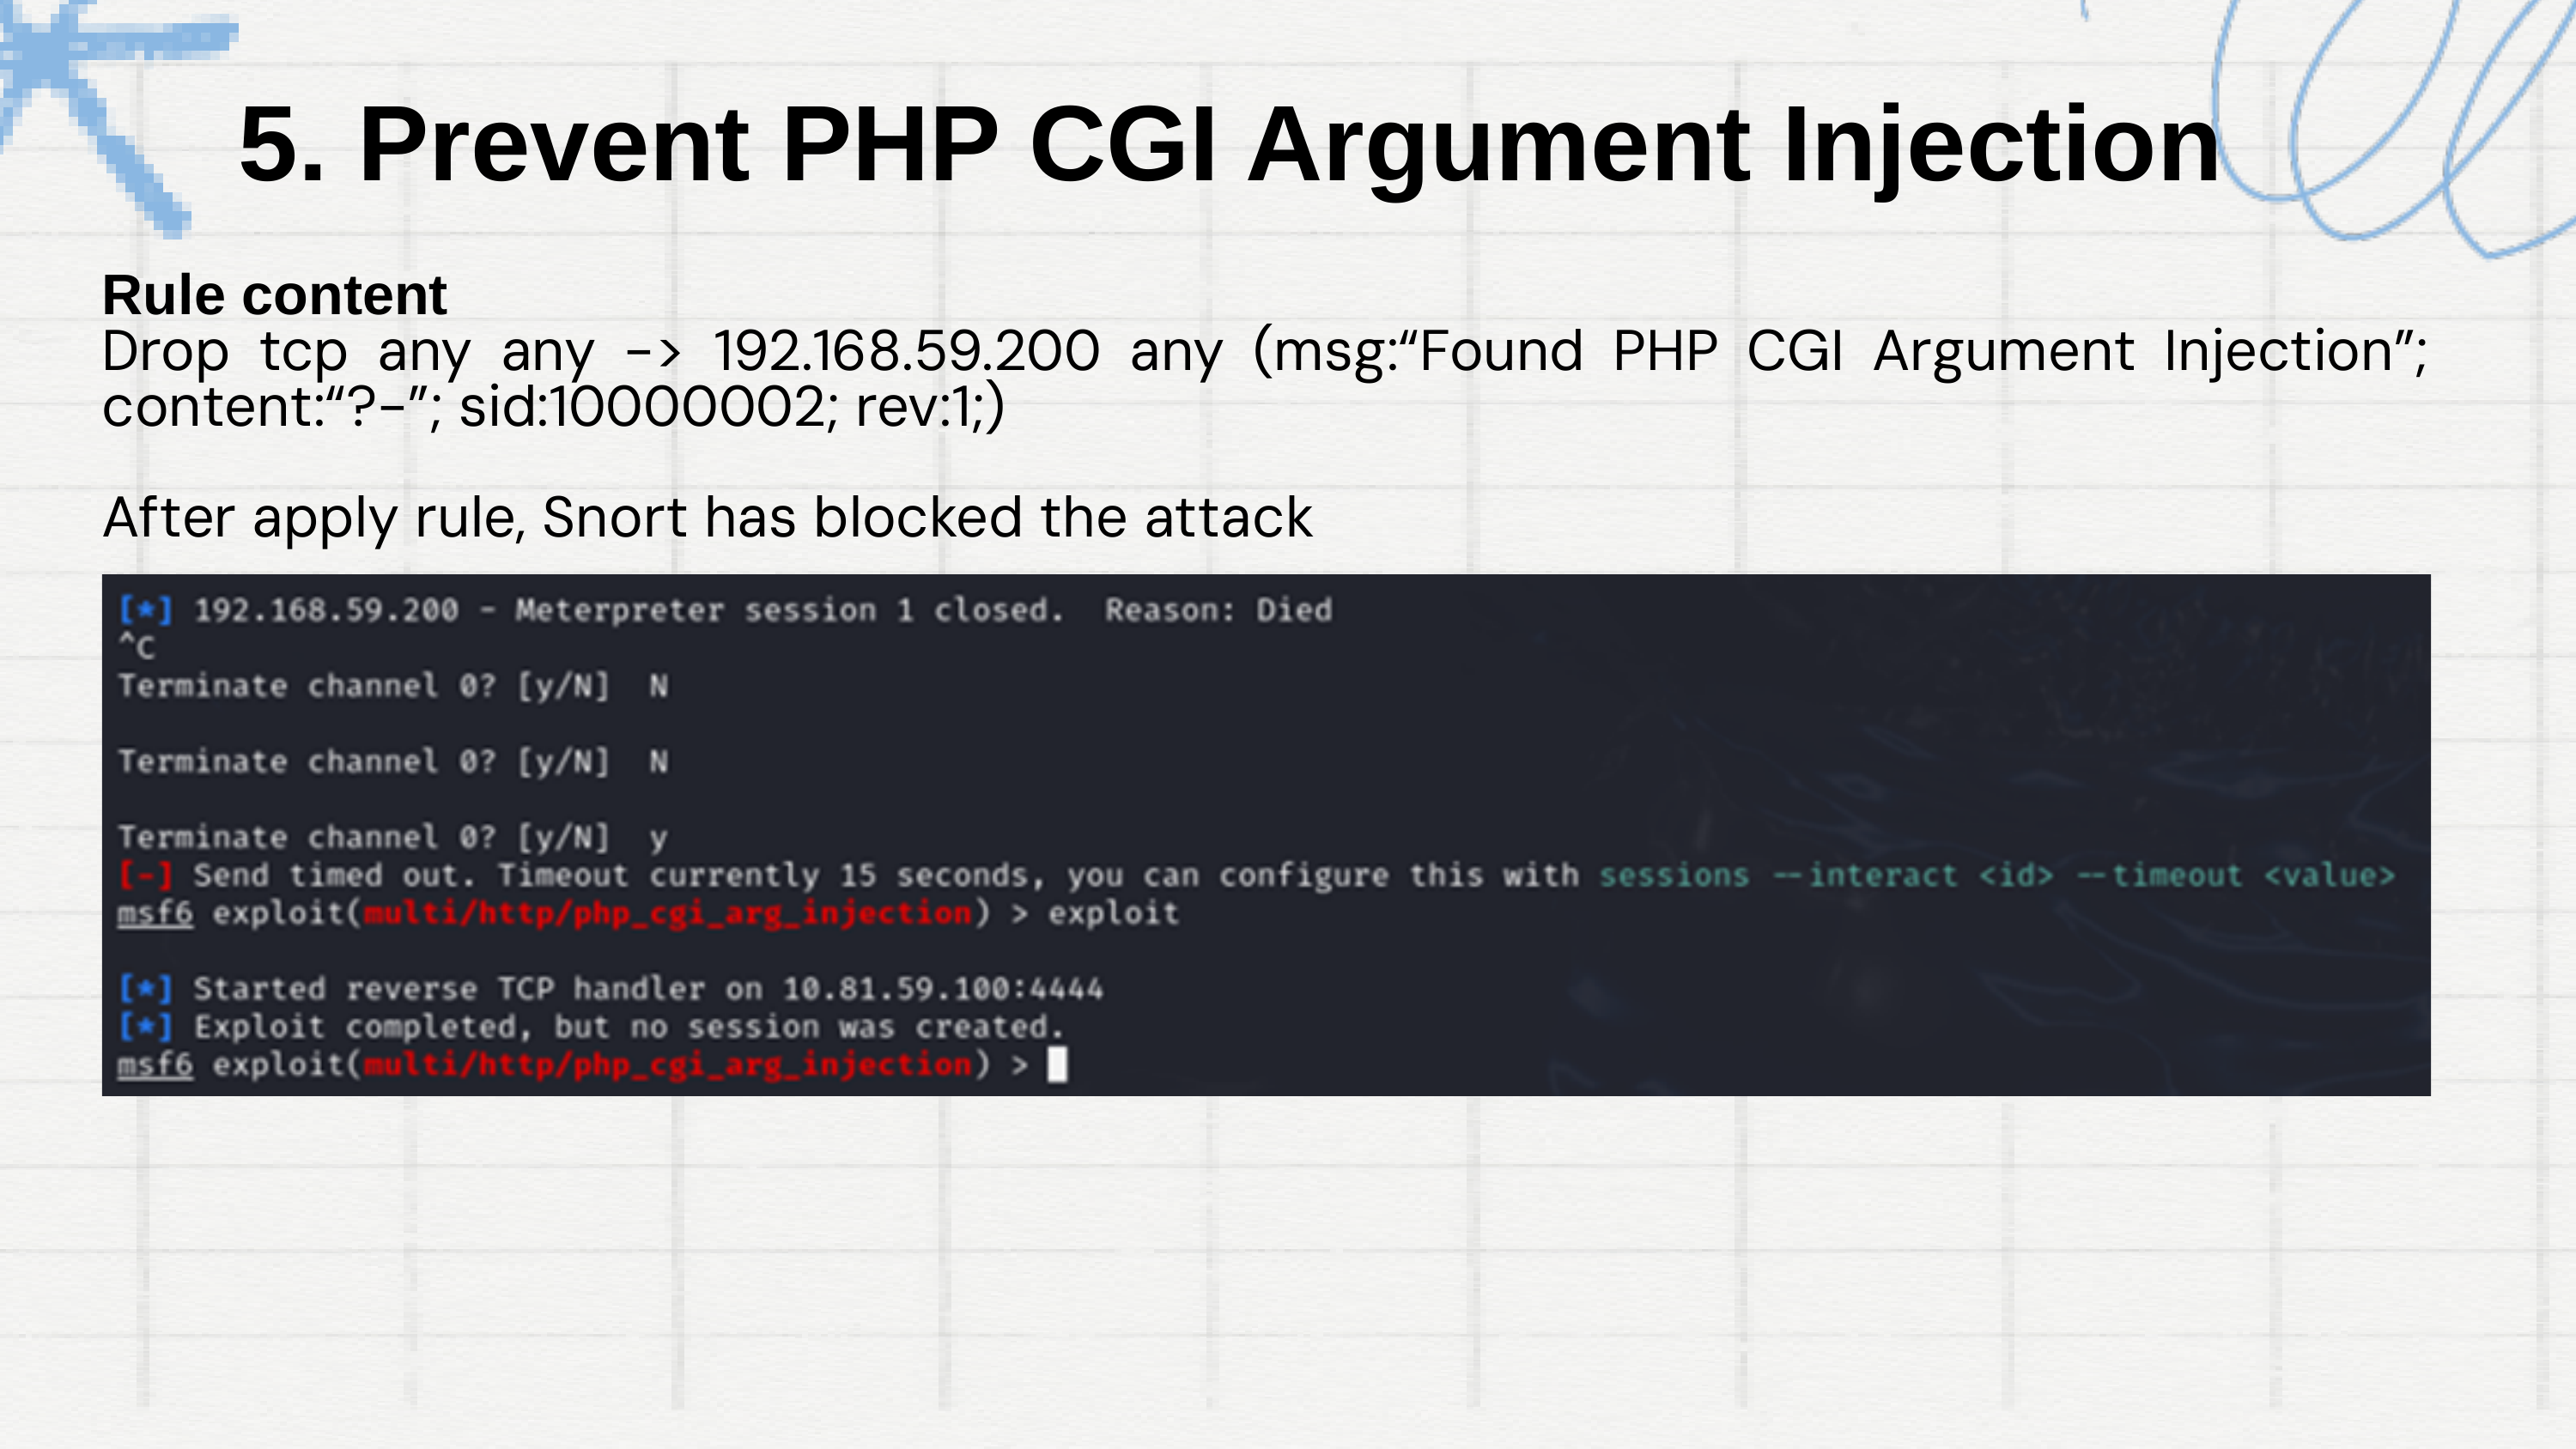

5. Prevent PHP CGI Argument Injection
Rule content
Drop tcp any any -> 192.168.59.200 any (msg:“Found PHP CGI Argument Injection”; content:“?-”; sid:10000002; rev:1;)

After apply rule, Snort has blocked the attack